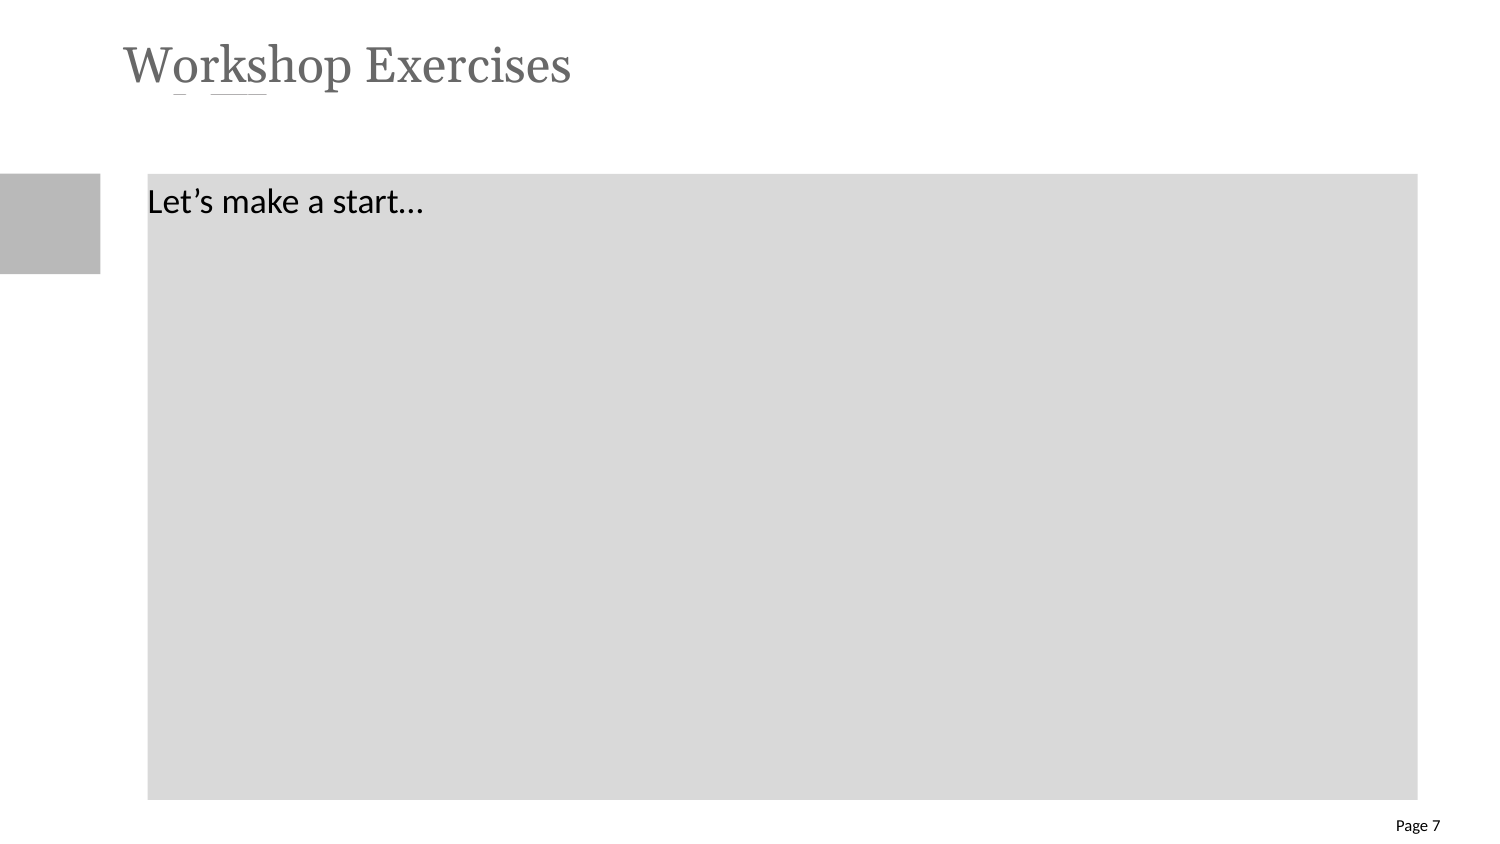

# Workshop Exercises
Let’s make a start…

Page 7